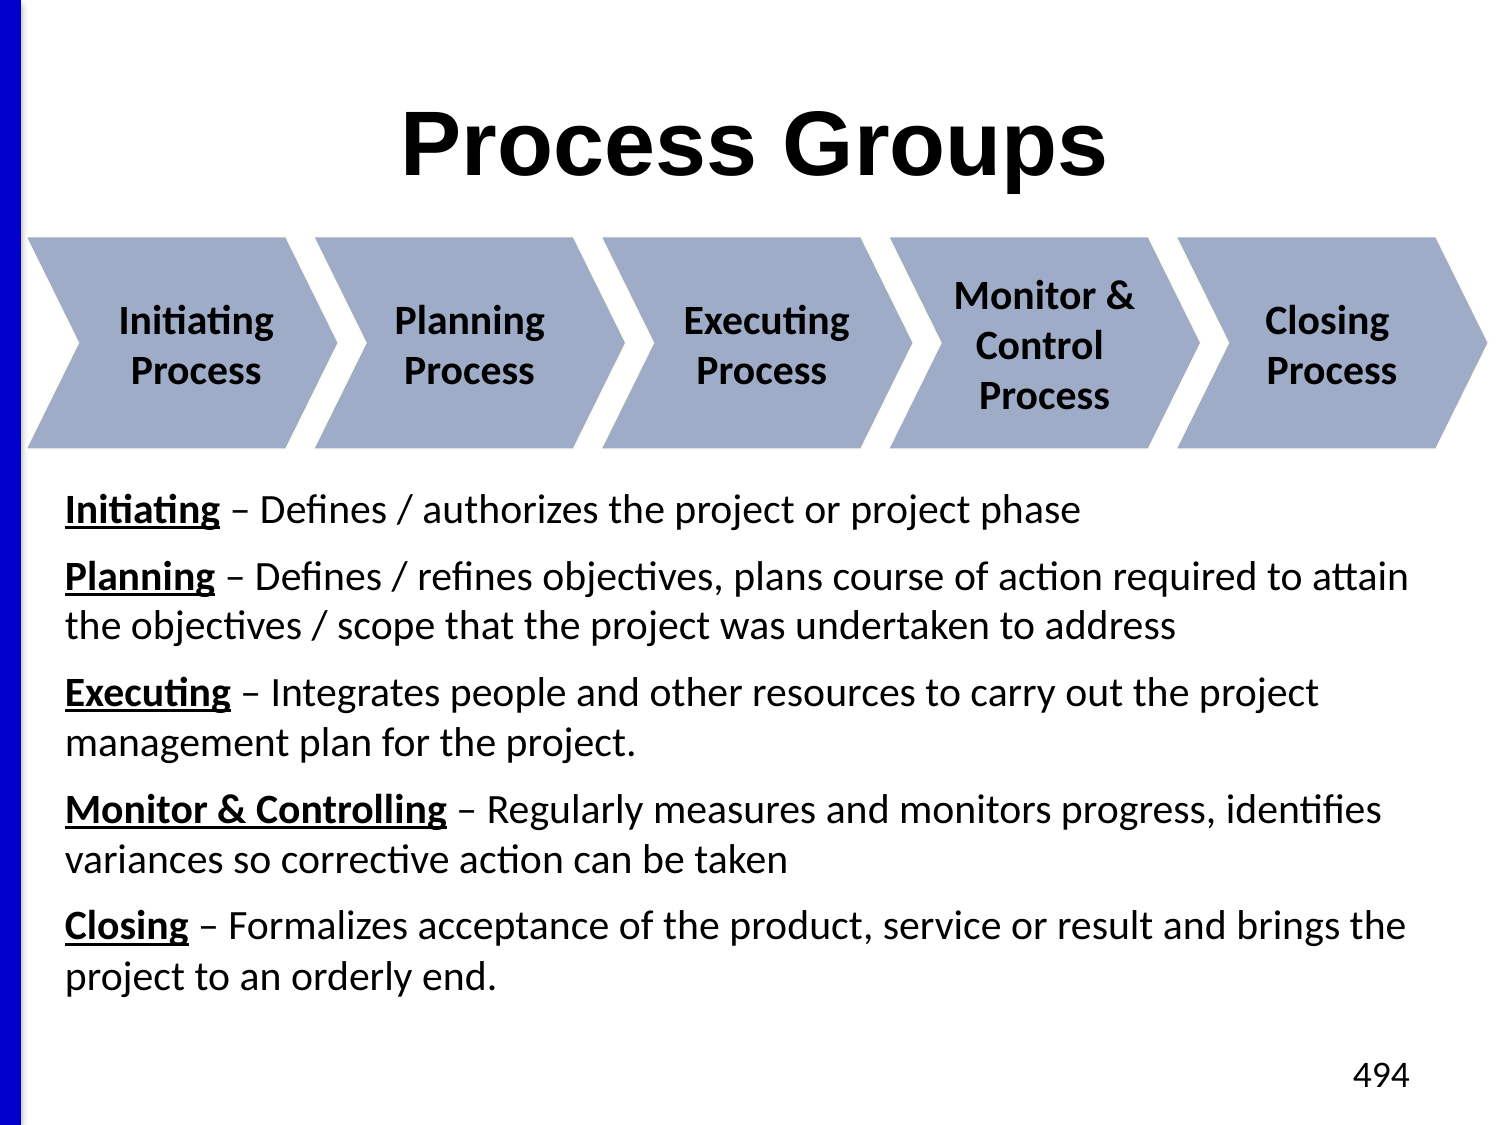

# Process Groups
    Initiating
   Process
Planning
Process
   Executing
 Process
Monitor &
Control
Process
Closing
Process
Initiating – Defines / authorizes the project or project phase
Planning – Defines / refines objectives, plans course of action required to attain the objectives / scope that the project was undertaken to address
Executing – Integrates people and other resources to carry out the project management plan for the project.
Monitor & Controlling – Regularly measures and monitors progress, identifies variances so corrective action can be taken
Closing – Formalizes acceptance of the product, service or result and brings the project to an orderly end.
494